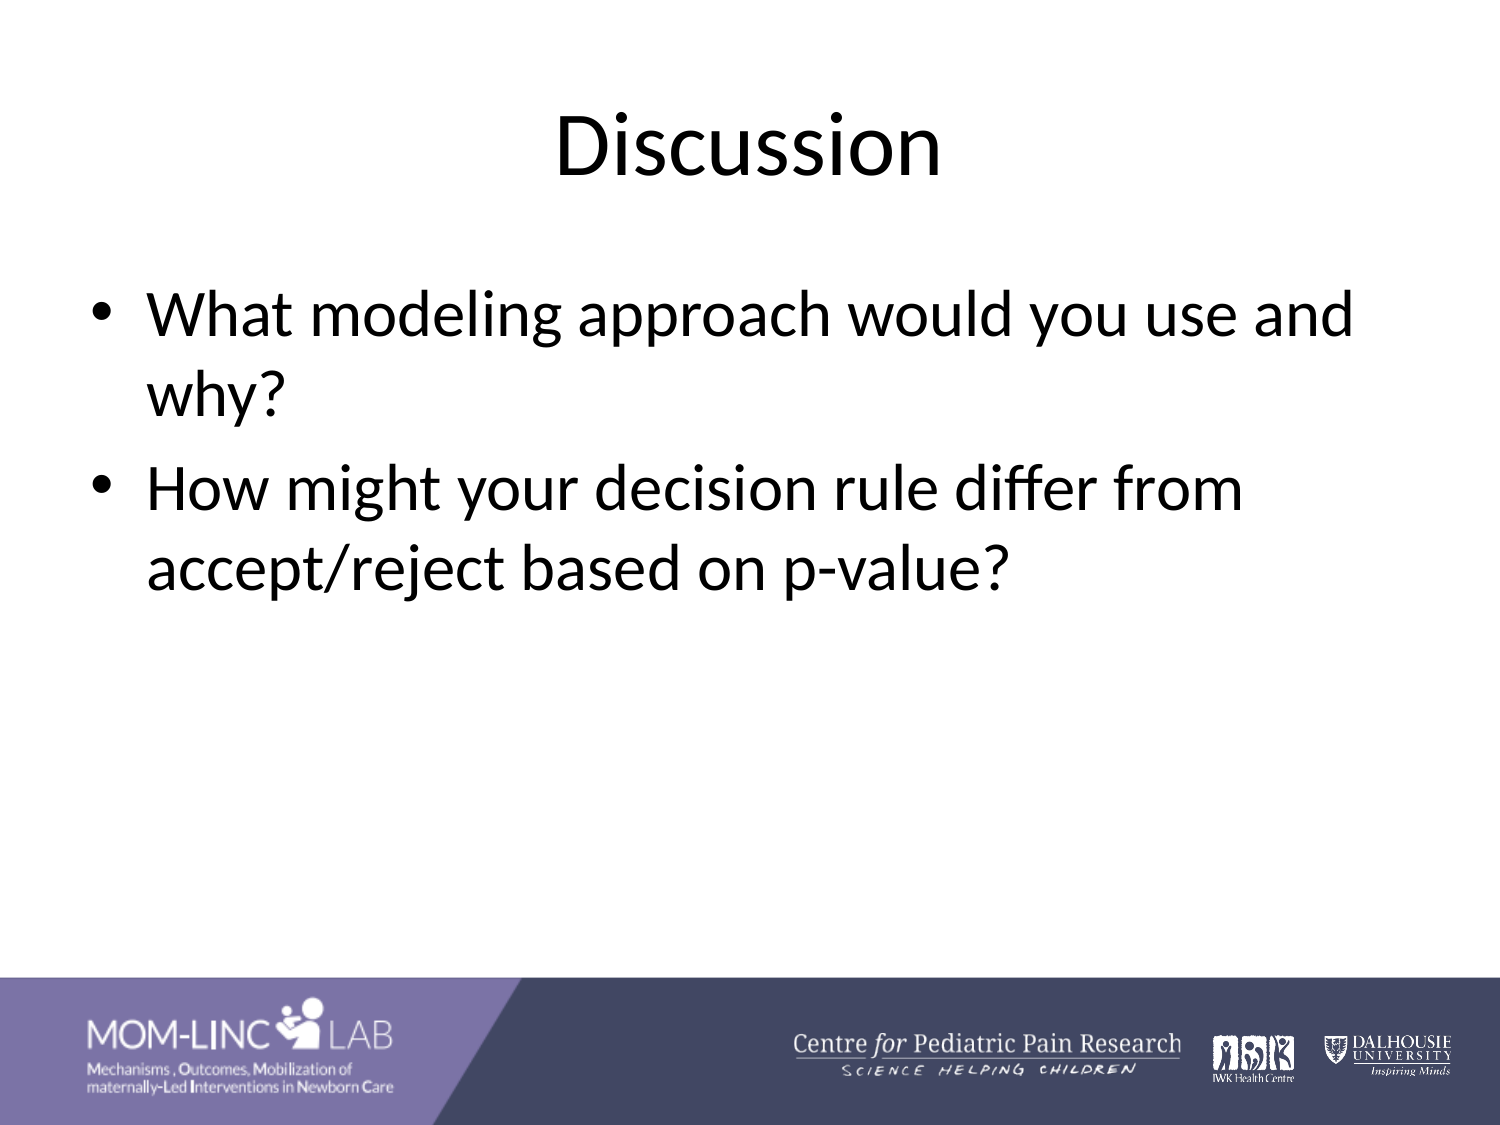

# Discussion
What modeling approach would you use and why?
How might your decision rule differ from accept/reject based on p-value?